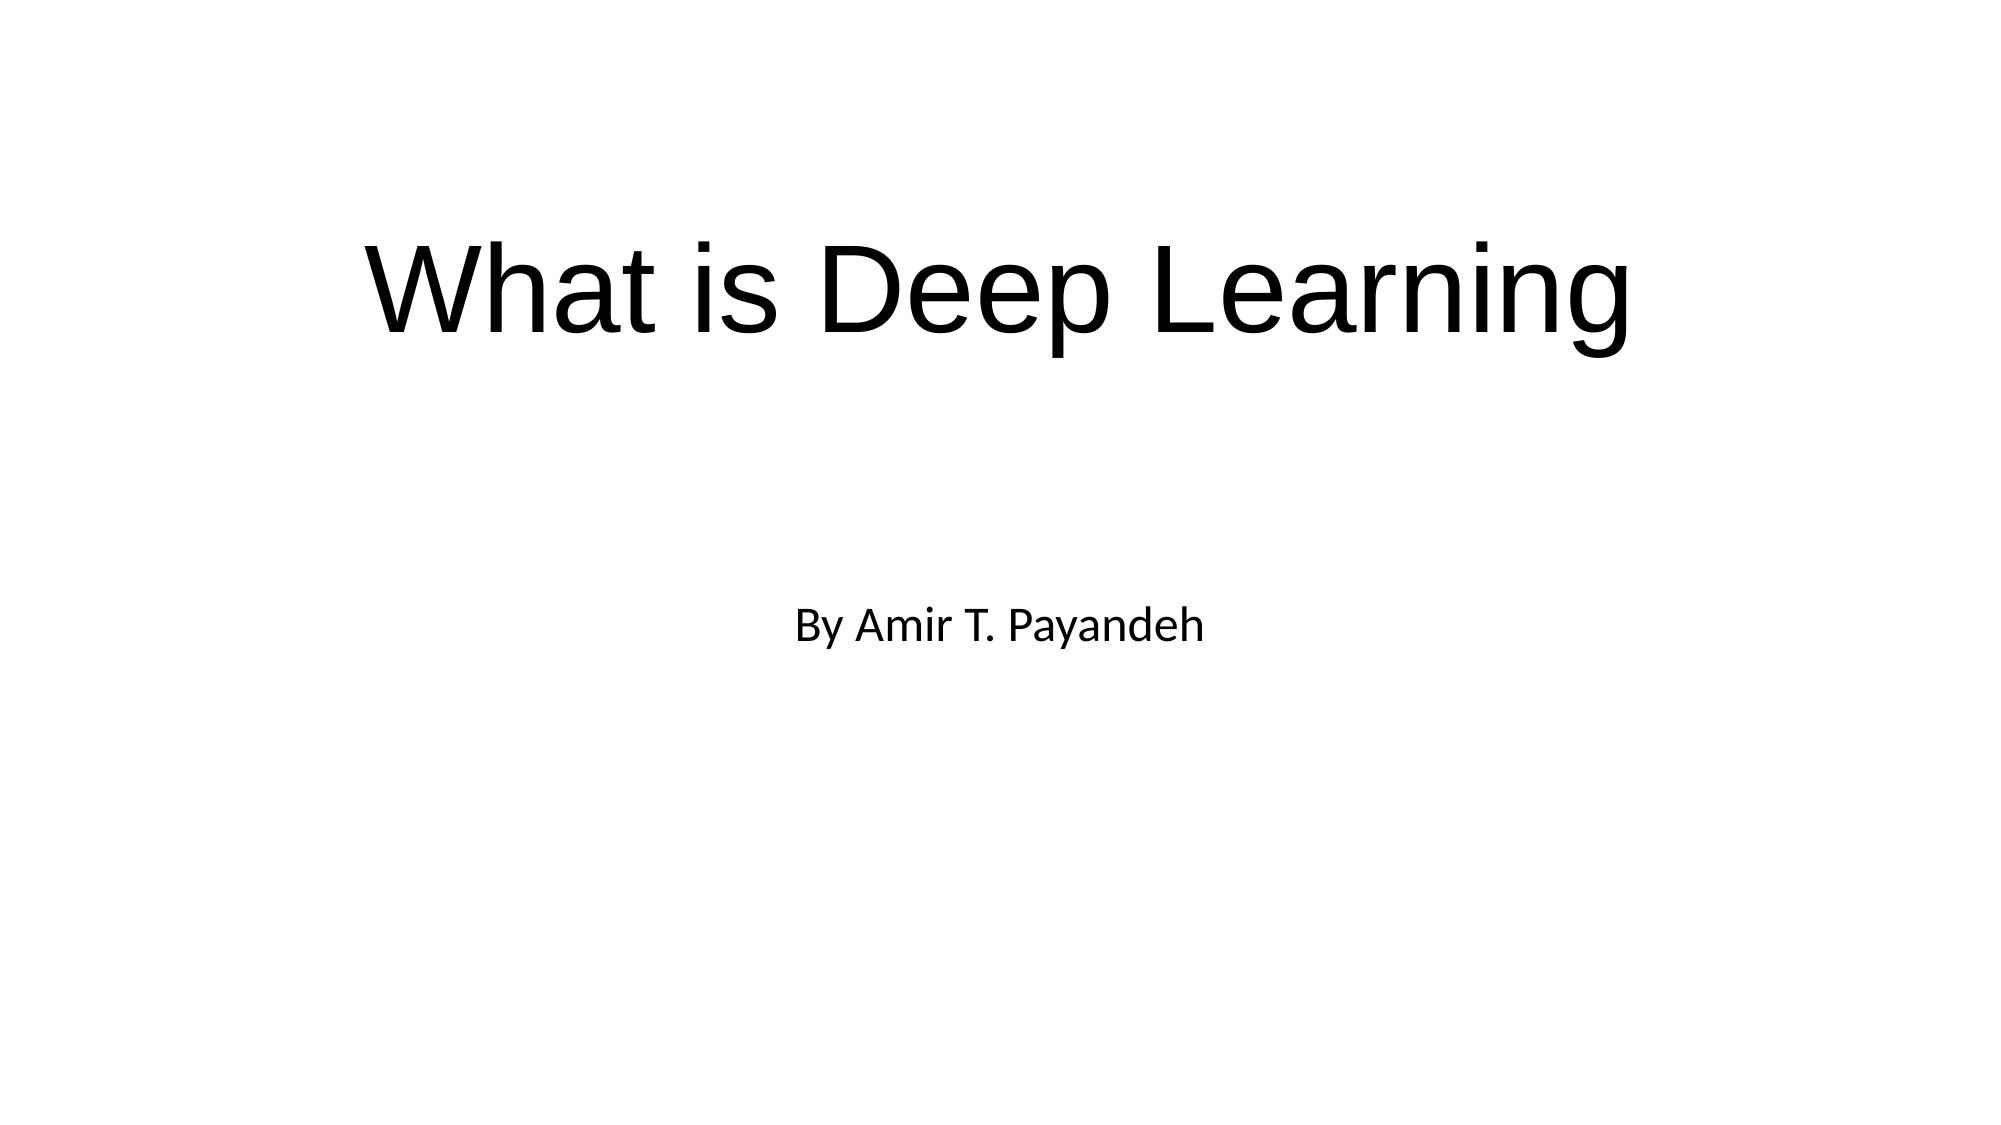

# What is Deep Learning
By Amir T. Payandeh